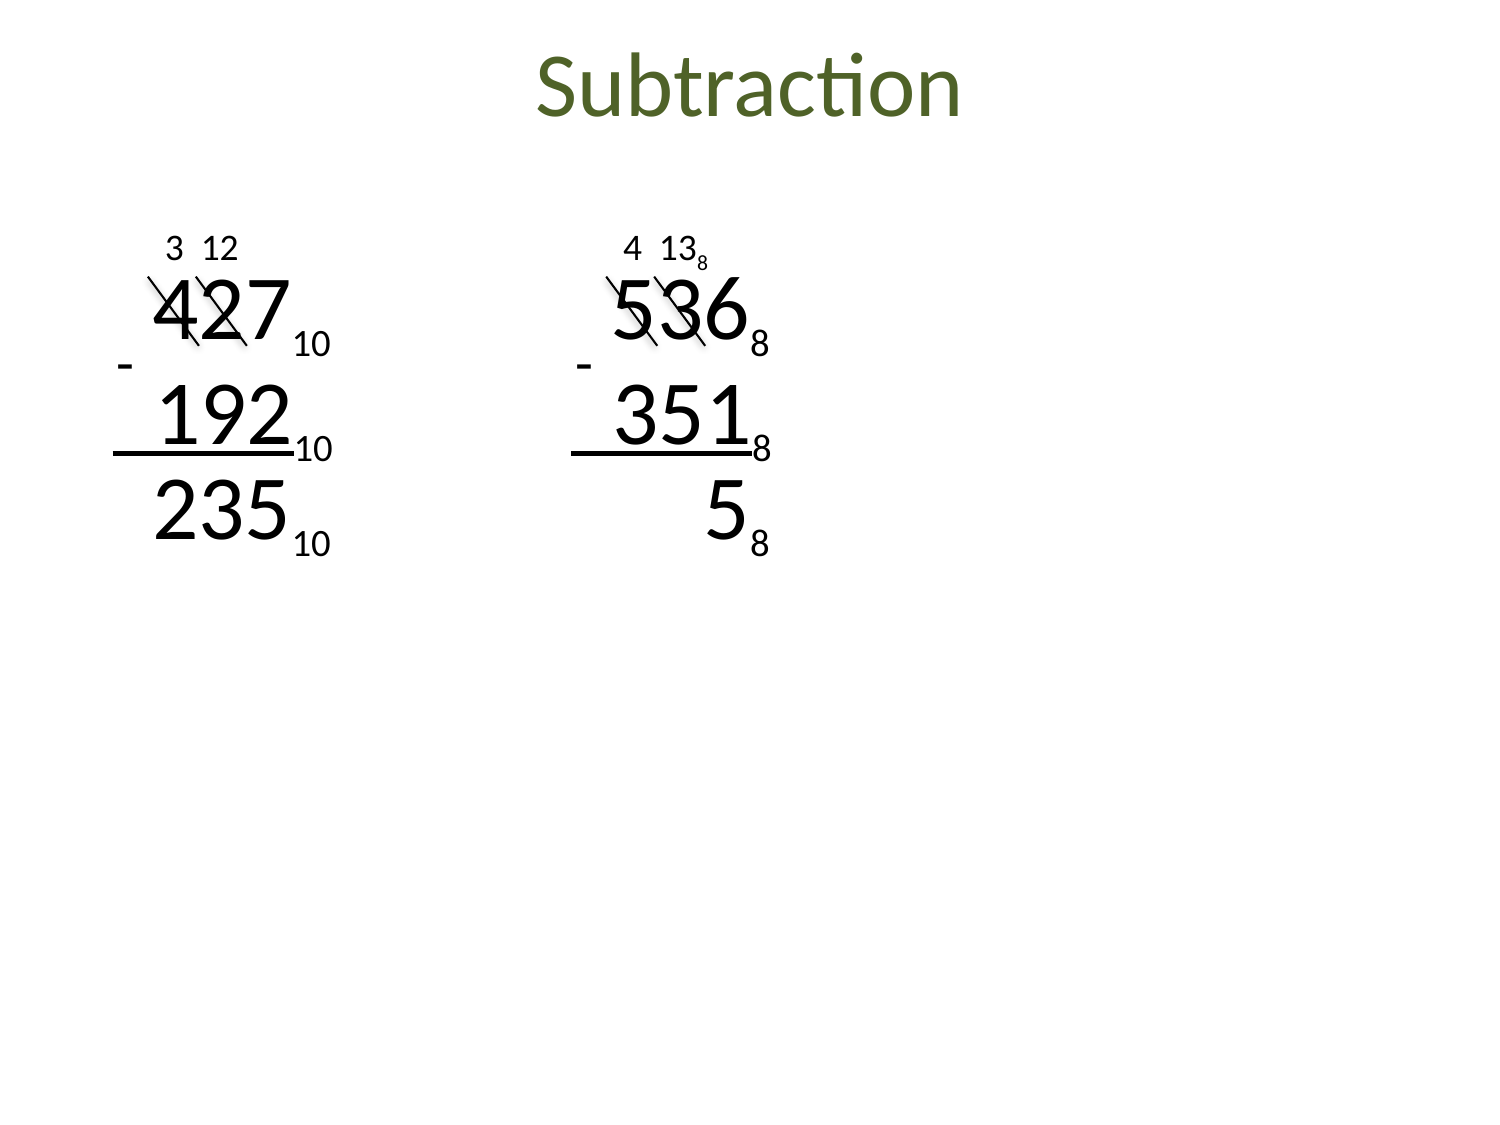

# Subtraction
3  12
4  138
42710
5368
-
-
  19210
  3518
23510
1658